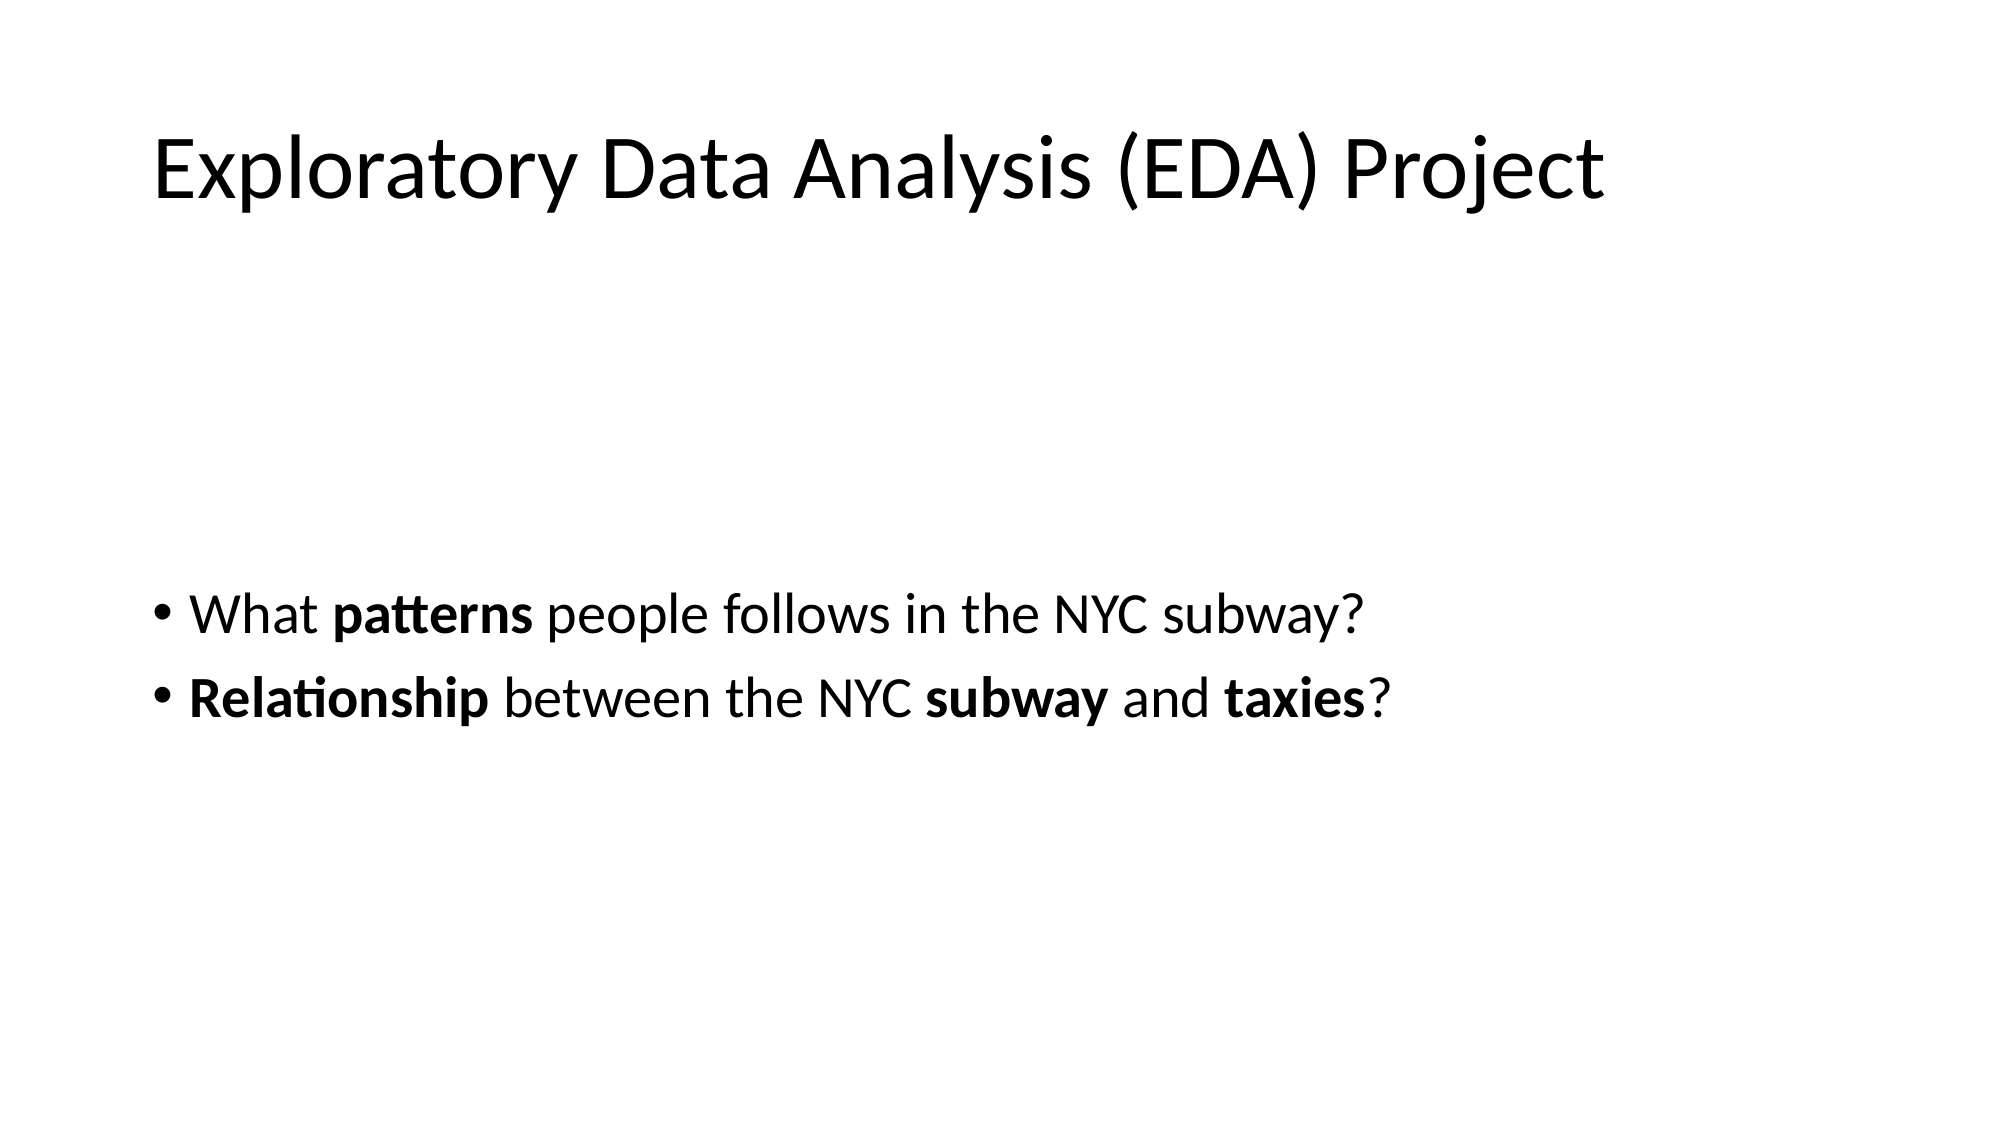

# Exploratory Data Analysis (EDA) Project
What patterns people follows in the NYC subway?
Relationship between the NYC subway and taxies?